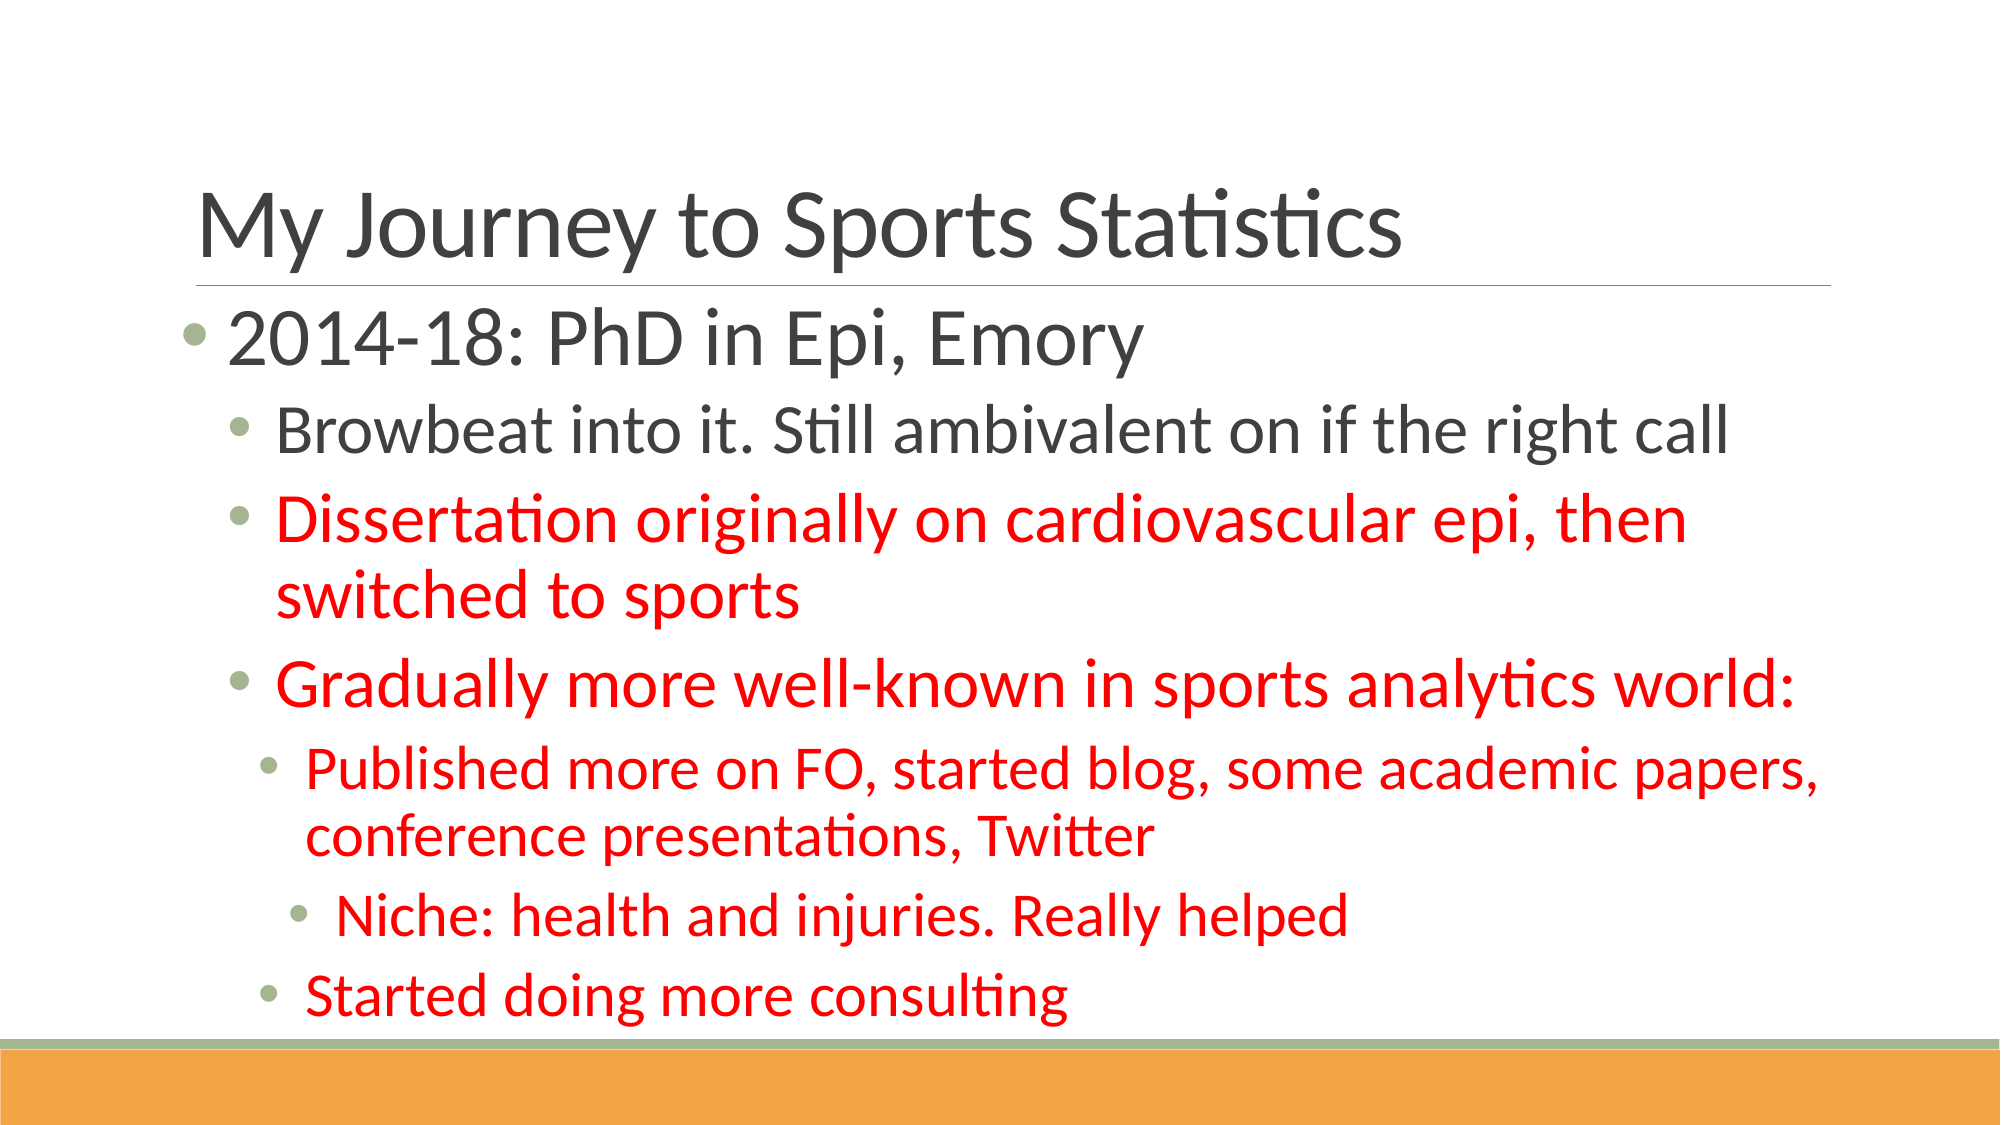

# My Journey to Sports Statistics
2014-18: PhD in Epi, Emory
Browbeat into it. Still ambivalent on if the right call
Dissertation originally on cardiovascular epi, then switched to sports
Gradually more well-known in sports analytics world:
Published more on FO, started blog, some academic papers, conference presentations, Twitter
Niche: health and injuries. Really helped
Started doing more consulting